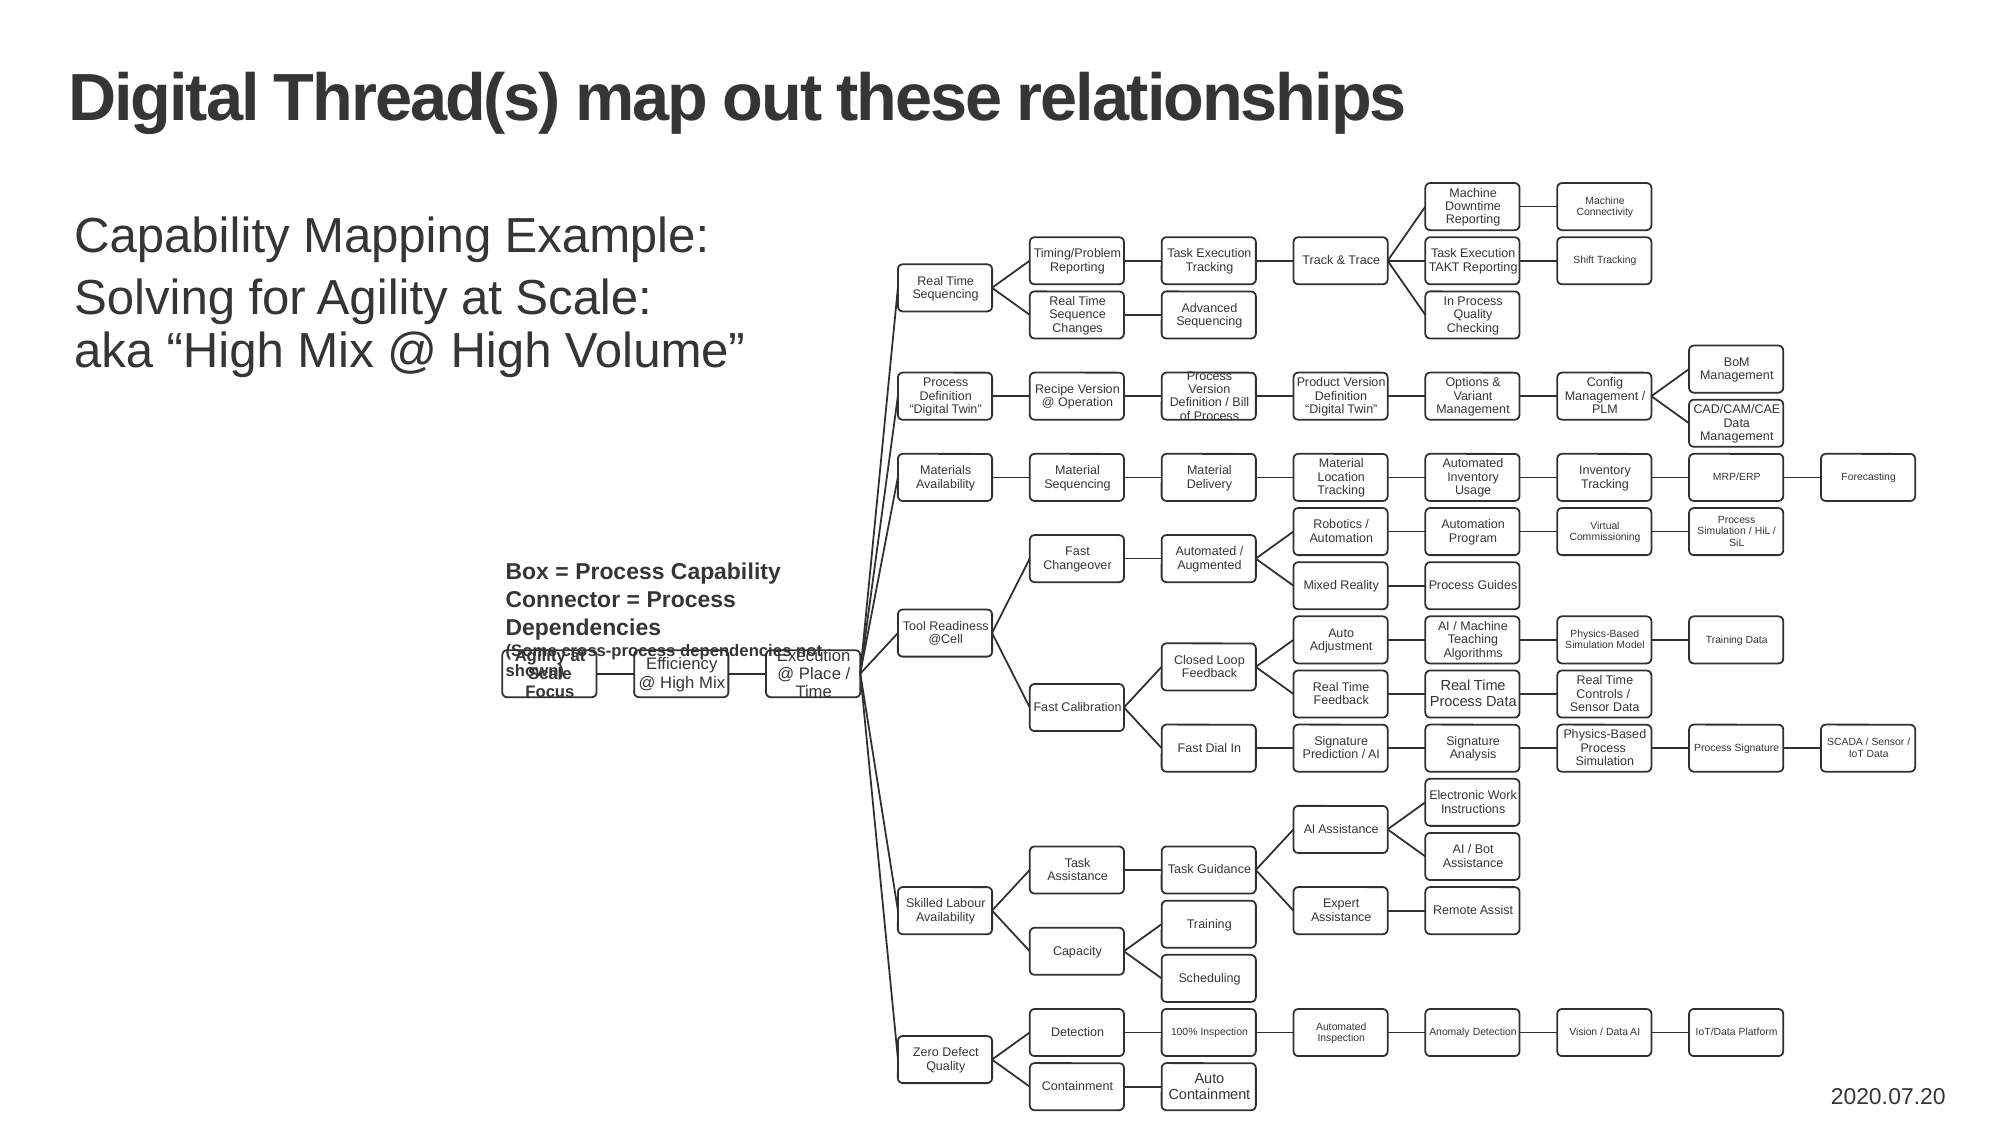

# Digital Thread(s) map out these relationships
Agility at Scale Focus

Efficiency @ High Mix

Execution @ Place / Time

Real Time Sequencing

Timing/Problem Reporting

Task Execution Tracking

Track & Trace

Machine Downtime Reporting

Machine Connectivity

Task Execution TAKT Reporting

Shift Tracking

In Process Quality Checking

Real Time Sequence Changes

Advanced Sequencing

Process Definition “Digital Twin”

Recipe Version @ Operation

Process Version Definition / Bill of Process

Product Version Definition “Digital Twin”

Options & Variant Management

Config Management / PLM

BoM Management

CAD/CAM/CAE Data Management

Materials Availability

Material Sequencing

Material Delivery

Material Location Tracking

Automated Inventory Usage

Inventory Tracking

MRP/ERP

Forecasting

Tool Readiness @Cell

Fast Changeover

Automated / Augmented

Robotics / Automation

Automation Program

Virtual Commissioning

Process Simulation / HiL / SiL

Mixed Reality

Process Guides

Fast Calibration

Closed Loop Feedback

Auto Adjustment

AI / Machine Teaching Algorithms

Physics-Based Simulation Model

Training Data

Real Time Feedback

Real Time Process Data

Real Time Controls /  Sensor Data

Fast Dial In

Signature Prediction / AI

Signature Analysis

Physics-Based Process  Simulation

Process Signature

SCADA / Sensor / IoT Data

Skilled Labour Availability

Task Assistance

Task Guidance

AI Assistance

Electronic Work Instructions

AI / Bot Assistance

Expert Assistance

Remote Assist

Capacity

Training

Scheduling

Zero Defect Quality

Detection

100% Inspection

Automated Inspection

Anomaly Detection

Vision / Data AI

IoT/Data Platform

Containment

Auto Containment
Capability Mapping Example:
Solving for Agility at Scale:
aka “High Mix @ High Volume”

Box = Process Capability
Connector = Process Dependencies
(Some cross-process dependencies not shown)